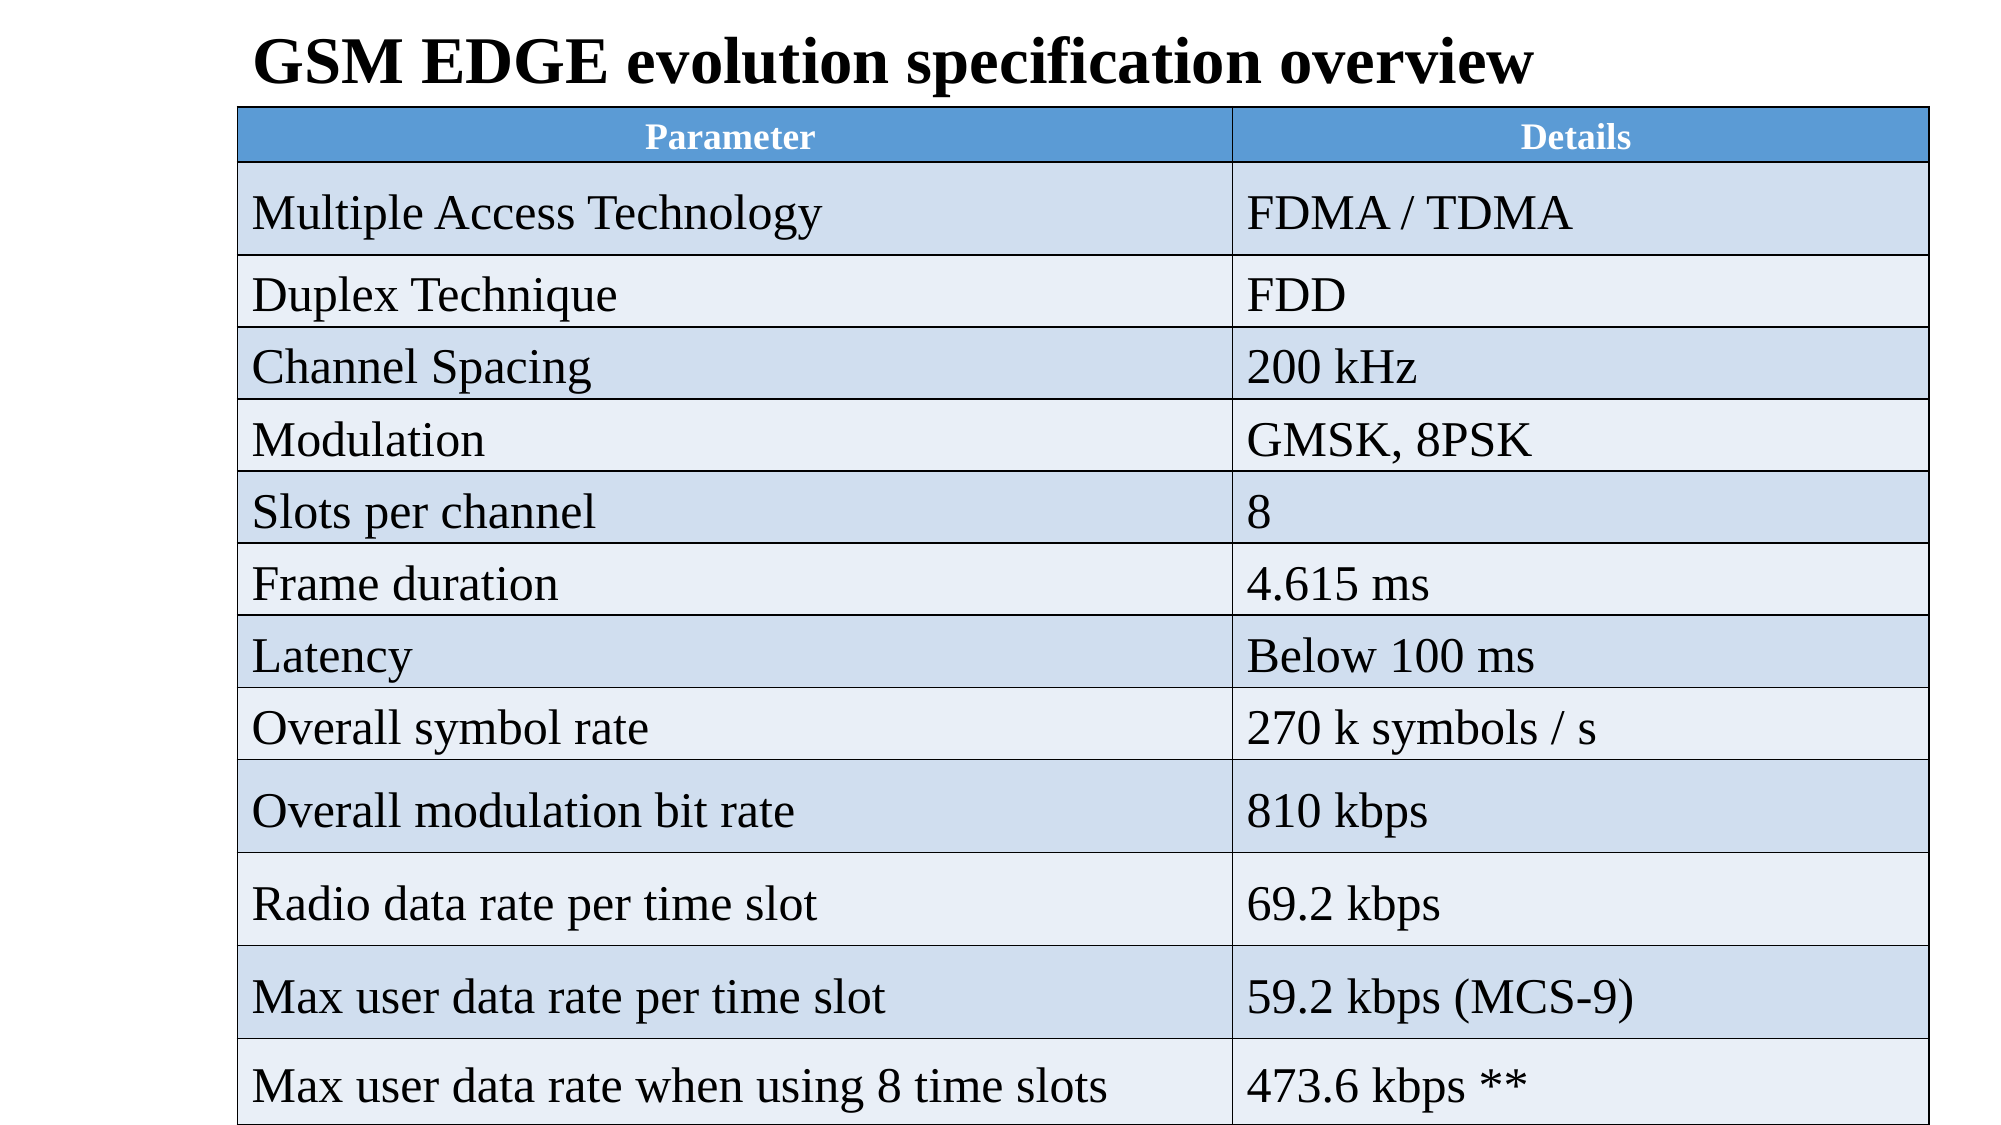

GSM EDGE evolution specification overview
| Parameter | Details |
| --- | --- |
| Multiple Access Technology | FDMA / TDMA |
| Duplex Technique | FDD |
| Channel Spacing | 200 kHz |
| Modulation | GMSK, 8PSK |
| Slots per channel | 8 |
| Frame duration | 4.615 ms |
| Latency | Below 100 ms |
| Overall symbol rate | 270 k symbols / s |
| Overall modulation bit rate | 810 kbps |
| Radio data rate per time slot | 69.2 kbps |
| Max user data rate per time slot | 59.2 kbps (MCS-9) |
| Max user data rate when using 8 time slots | 473.6 kbps \*\* |